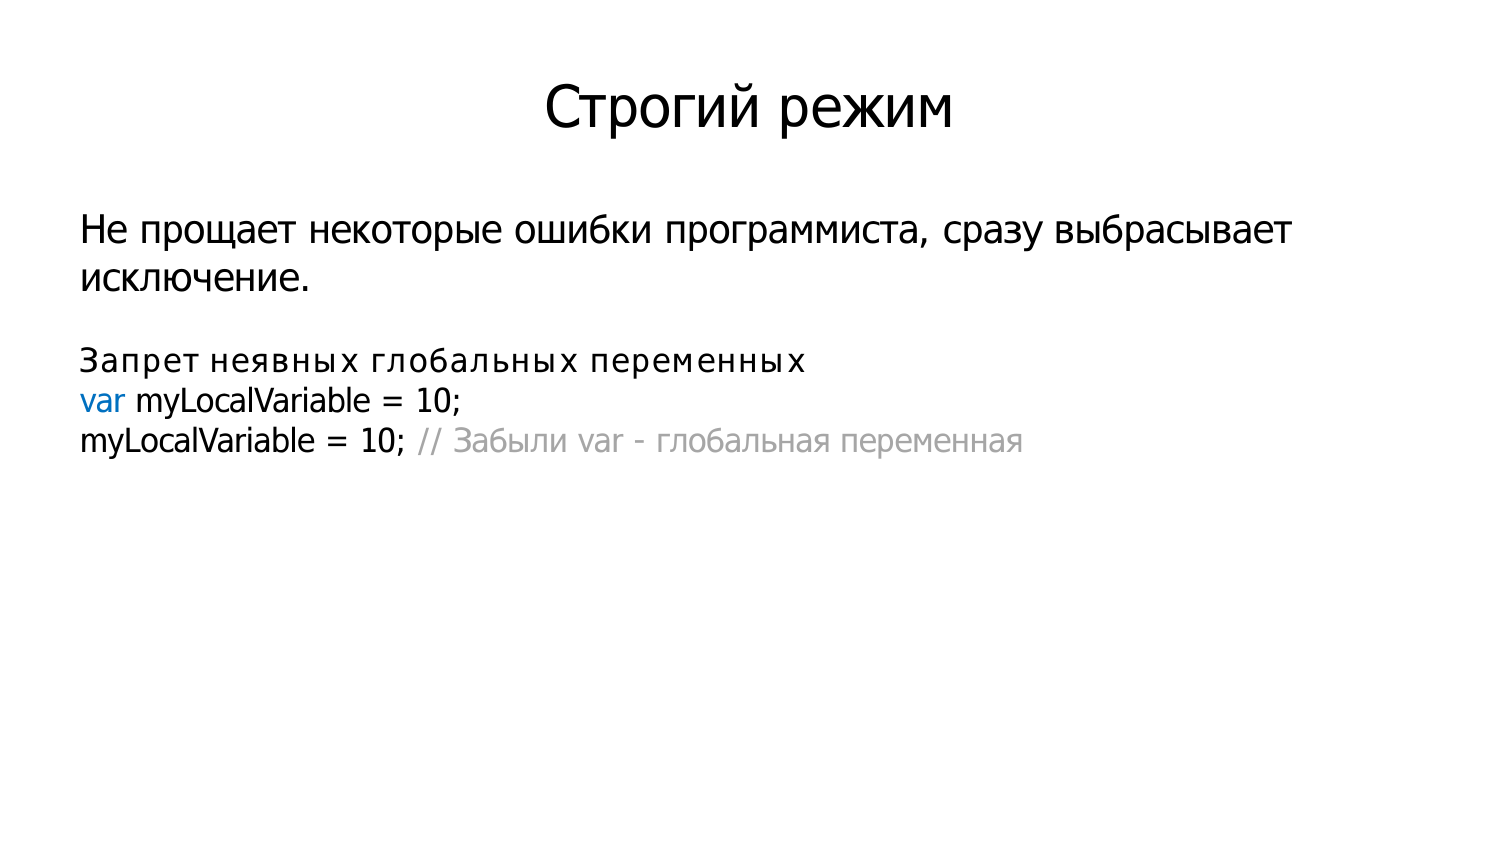

# Cтрогий режим
Не прощает некоторые ошибки программиста, сразу выбрасывает исключение.

Запрет неявных глобальных переменных
var myLocalVariable = 10;
myLocalVariable = 10; // Забыли var - глобальная переменная